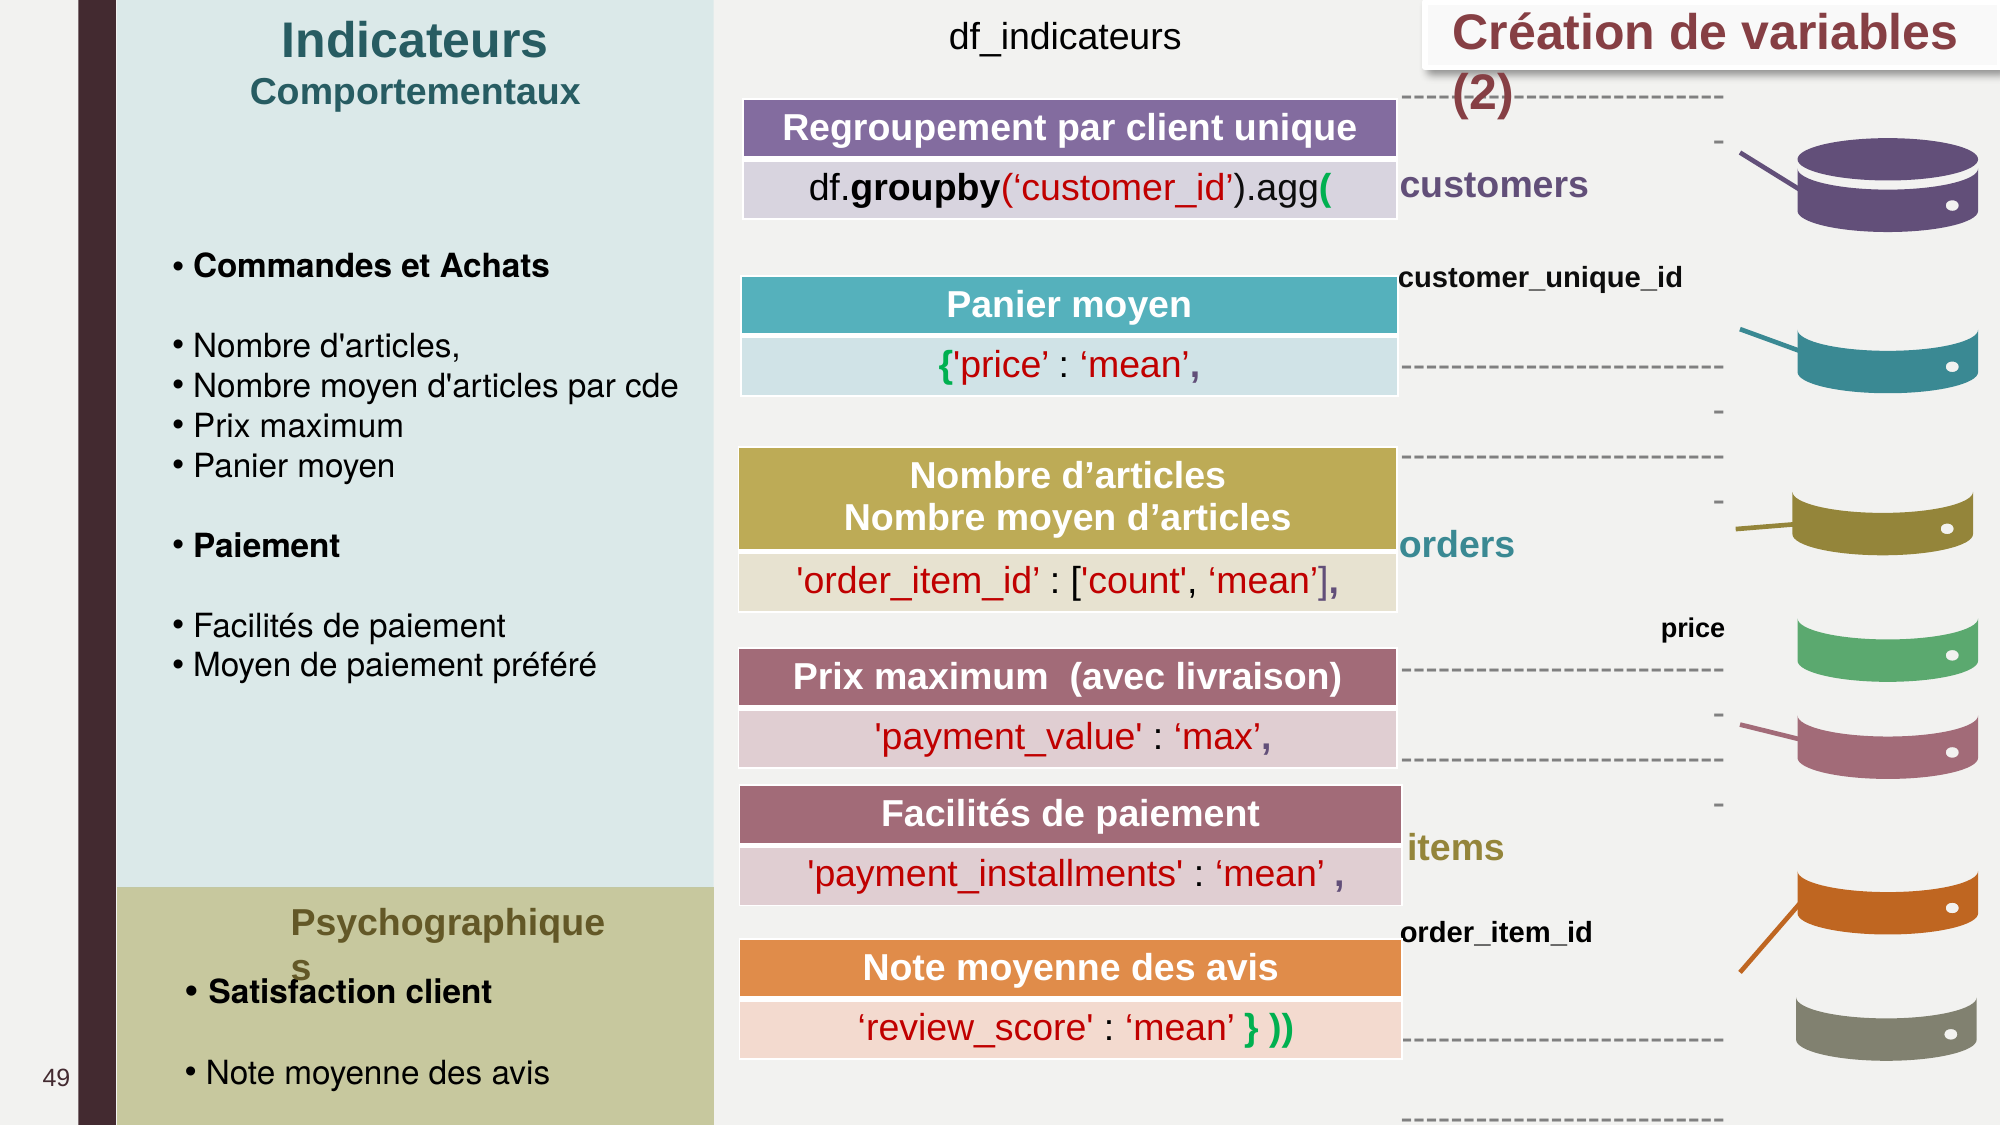

Indicateurs
Comportementaux

Création de variables (2)

df_indicateurs
---------------------------
customers
customer_unique_id
---------------------------
---------------------------
orders
price
---------------------------
---------------------------
items
order_item_id

--------------------------

---------------------------
payments
payment_value
payment_installments
---------------------------

---------------------------
reviews
review_score
---------------------------
| Regroupement par client unique |
| --- |
| df.groupby(‘customer\_id’).agg( |

• Commandes et Achats

 Nombre d'articles,
 Nombre moyen d'articles par cde
 Prix maximum
 Panier moyen

 Paiement

 Facilités de paiement
 Moyen de paiement préféré
| Panier moyen |
| --- |
| {'price’ : ‘mean’, |

| Nombre d’articles Nombre moyen d’articles |
| --- |
| 'order\_item\_id’ : ['count', ‘mean’], |

| Prix maximum (avec livraison) |
| --- |
| 'payment\_value' : ‘max’, |

| Facilités de paiement |
| --- |
| 'payment\_installments' : ‘mean’ , |

Psychographiques
| Note moyenne des avis |
| --- |
| ‘review\_score' : ‘mean’ } )) |
• Satisfaction client

 Note moyenne des avis

49